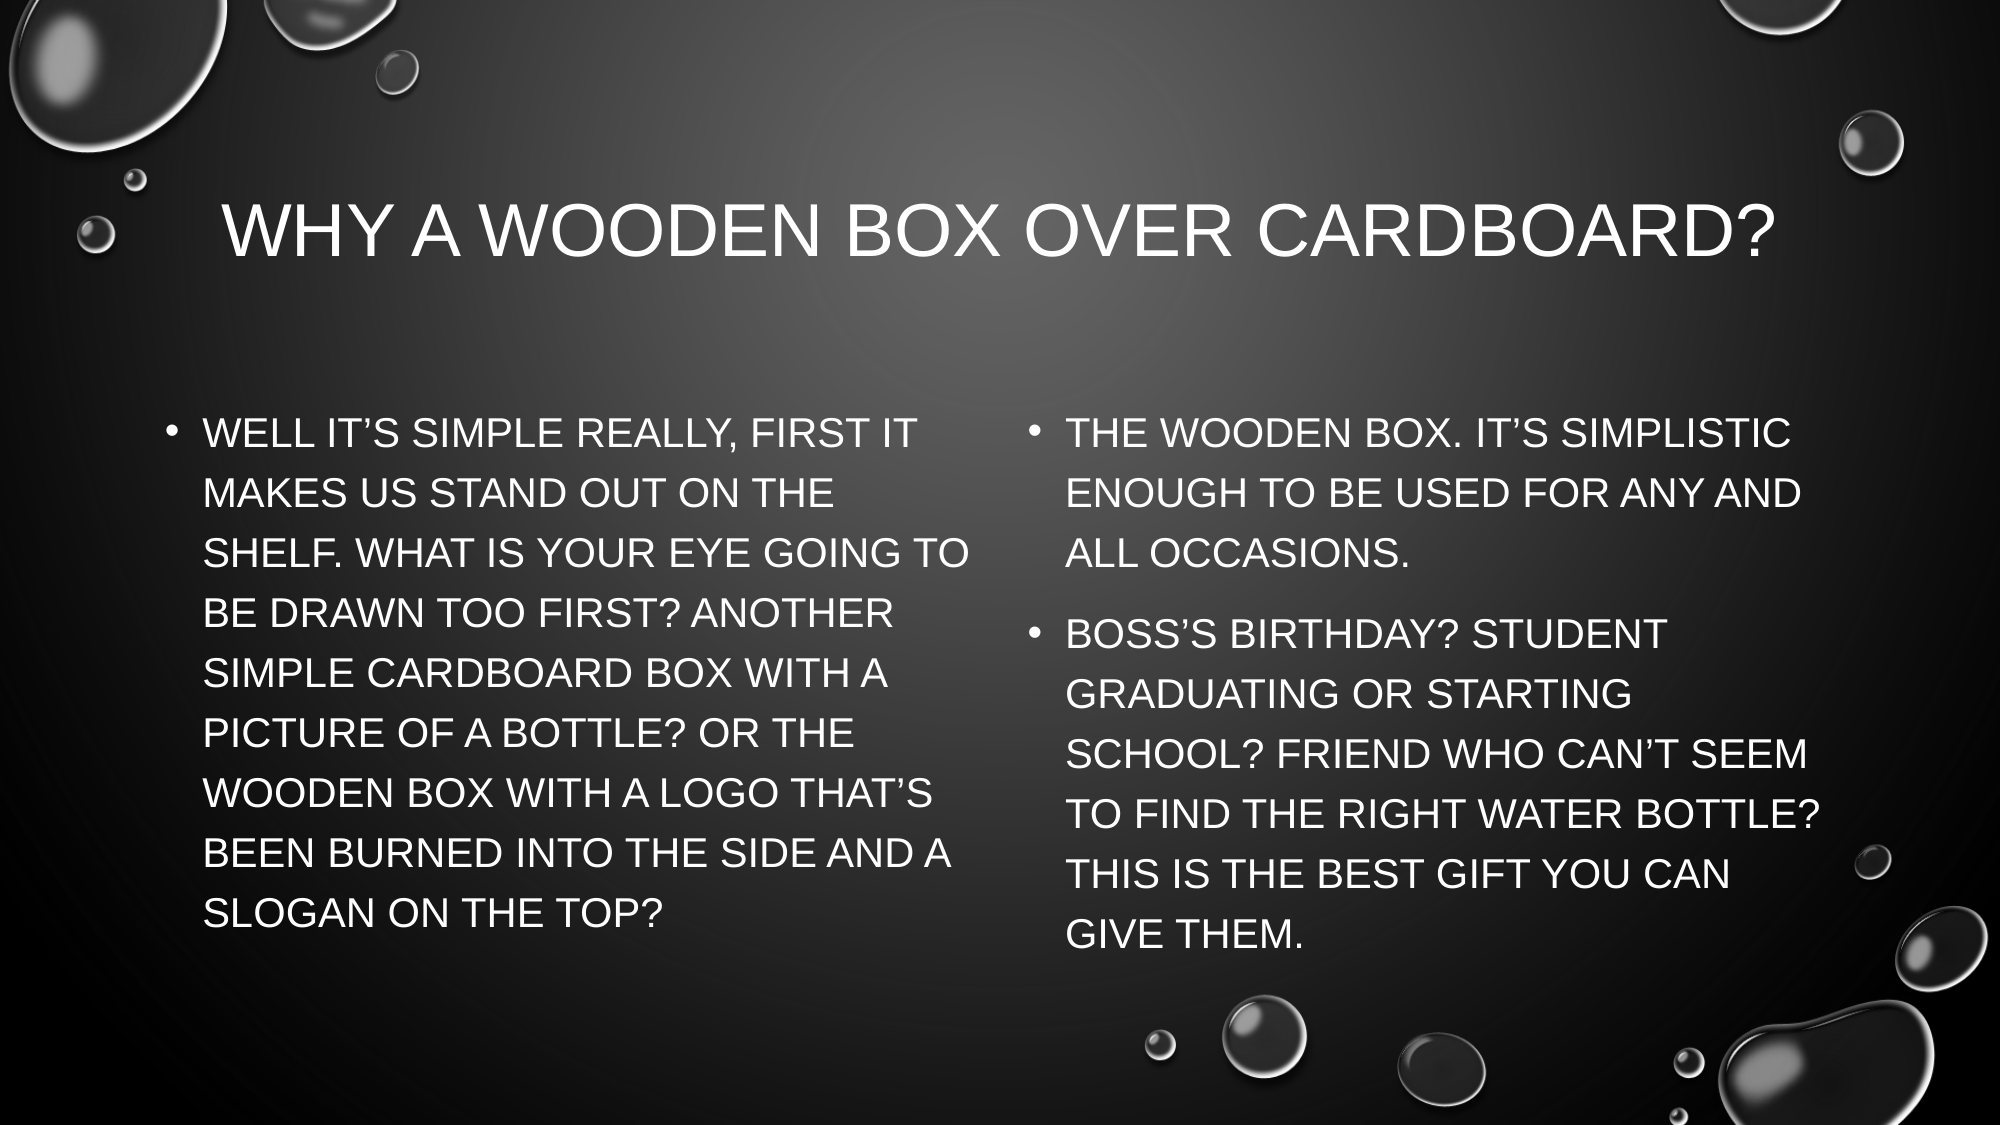

# Why a wooden box over cardboard?
Well it’s simple really, first it makes us stand out on the shelf. What is your eye going to be drawn too first? Another simple cardboard box with a picture of a bottle? Or the wooden box with a logo that’s been burned into the side and a slogan on the top?
The wooden box. It’s simplistic enough to be used for any and all occasions.
Boss’s birthday? Student graduating or starting school? Friend who can’t seem to find the right water bottle? This is the best gift you can give them.